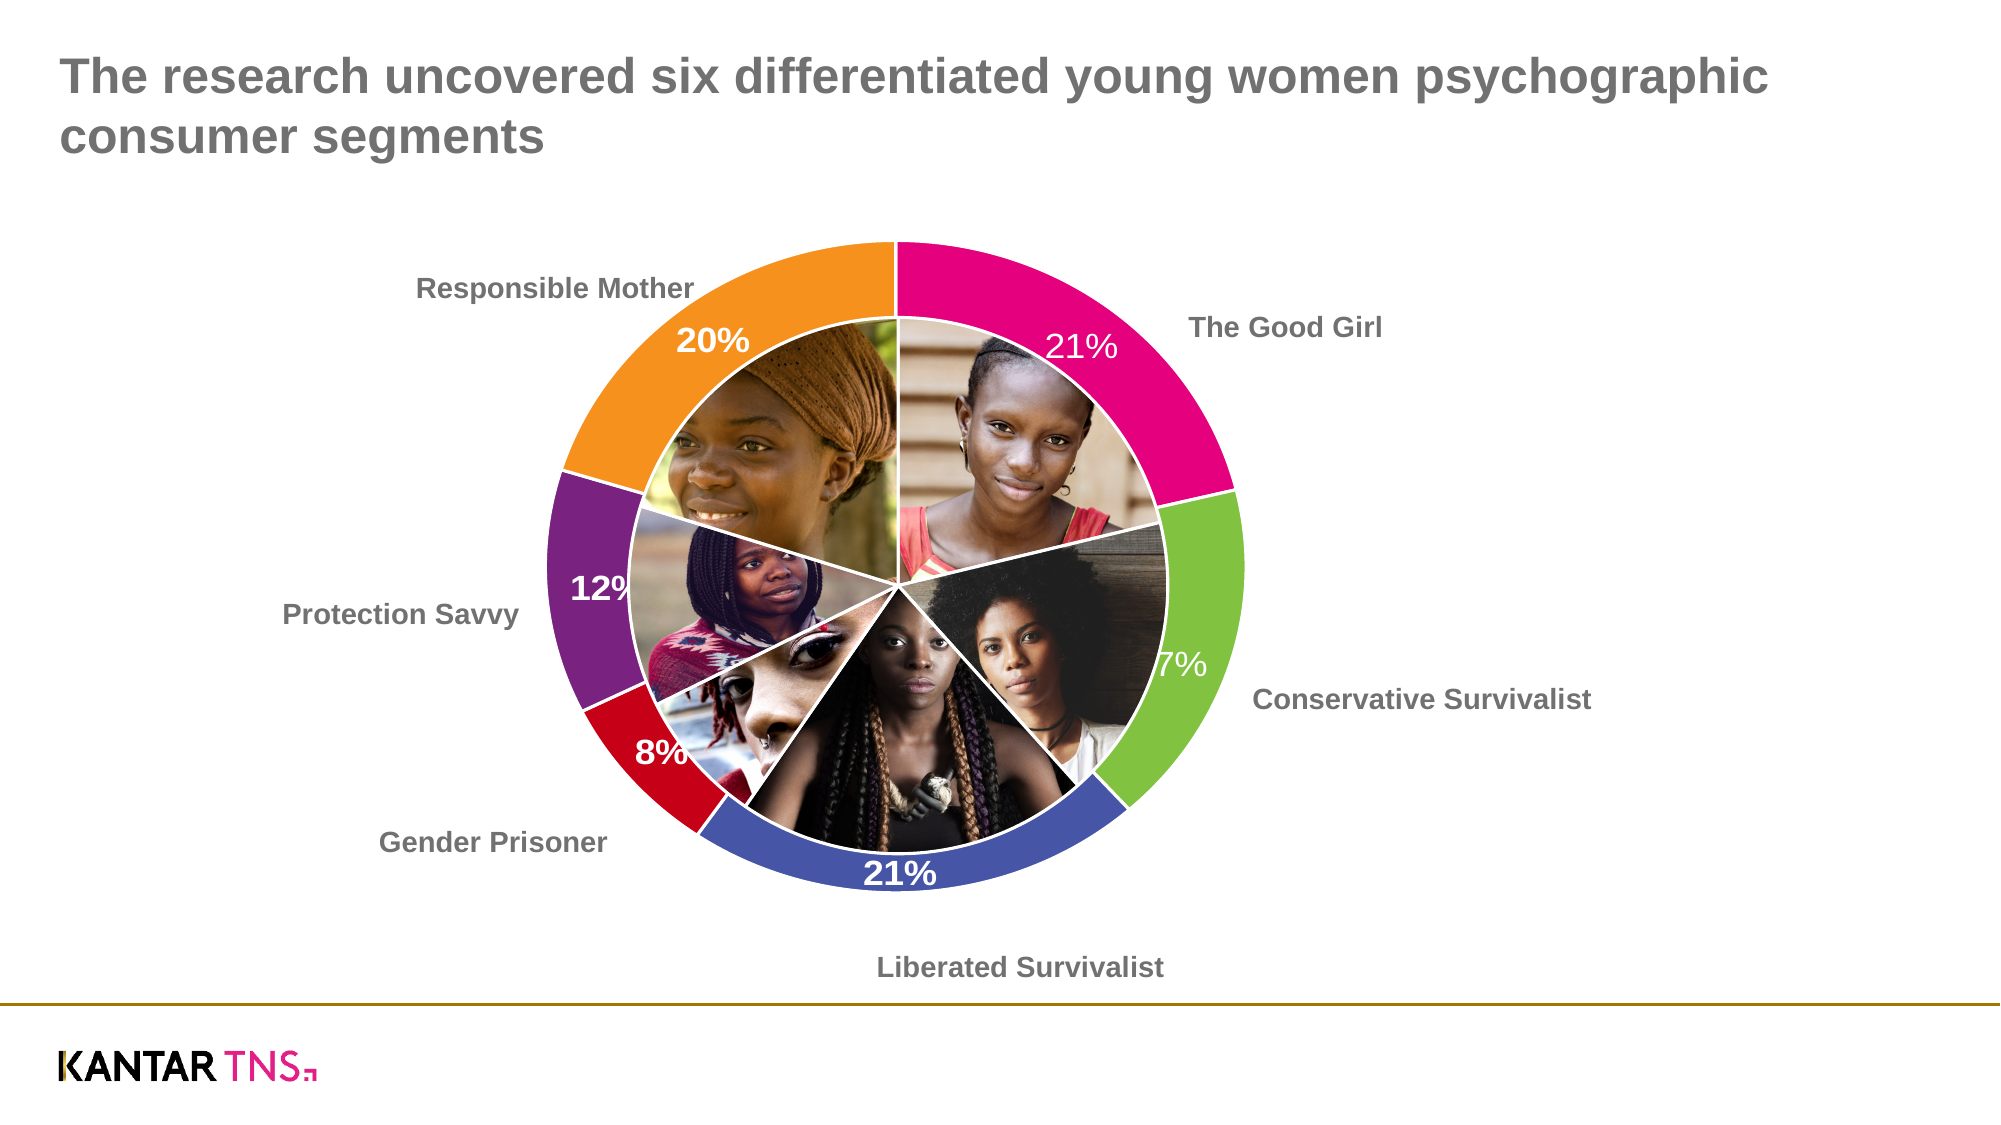

# The research uncovered six differentiated young women psychographic consumer segments

### Chart

| Category | Column1 |
|---|---|
| The Good Girl | 21.0 |
| Conservative Survivalists | 17.0 |
| Liberated Survivalists | 21.0 |
| Gender Prisoner | 8.0 |
| Protection Savvy | 12.0 |
| Responsible Mother | 20.0 |
Responsible Mother
The Good Girl

### Chart

| Category | Column1 |
|---|---|
| The Good Girl | 21.0 |
| Conservative Survivalist | 17.0 |
| Liberated Survivalist | 21.0 |
| Gender Prisoner | 8.0 |
| Protection Savvy | 12.0 |
| Responsible Mother | 20.0 |
Protection Savvy
Conservative Survivalist
Gender Prisoner
Liberated Survivalist